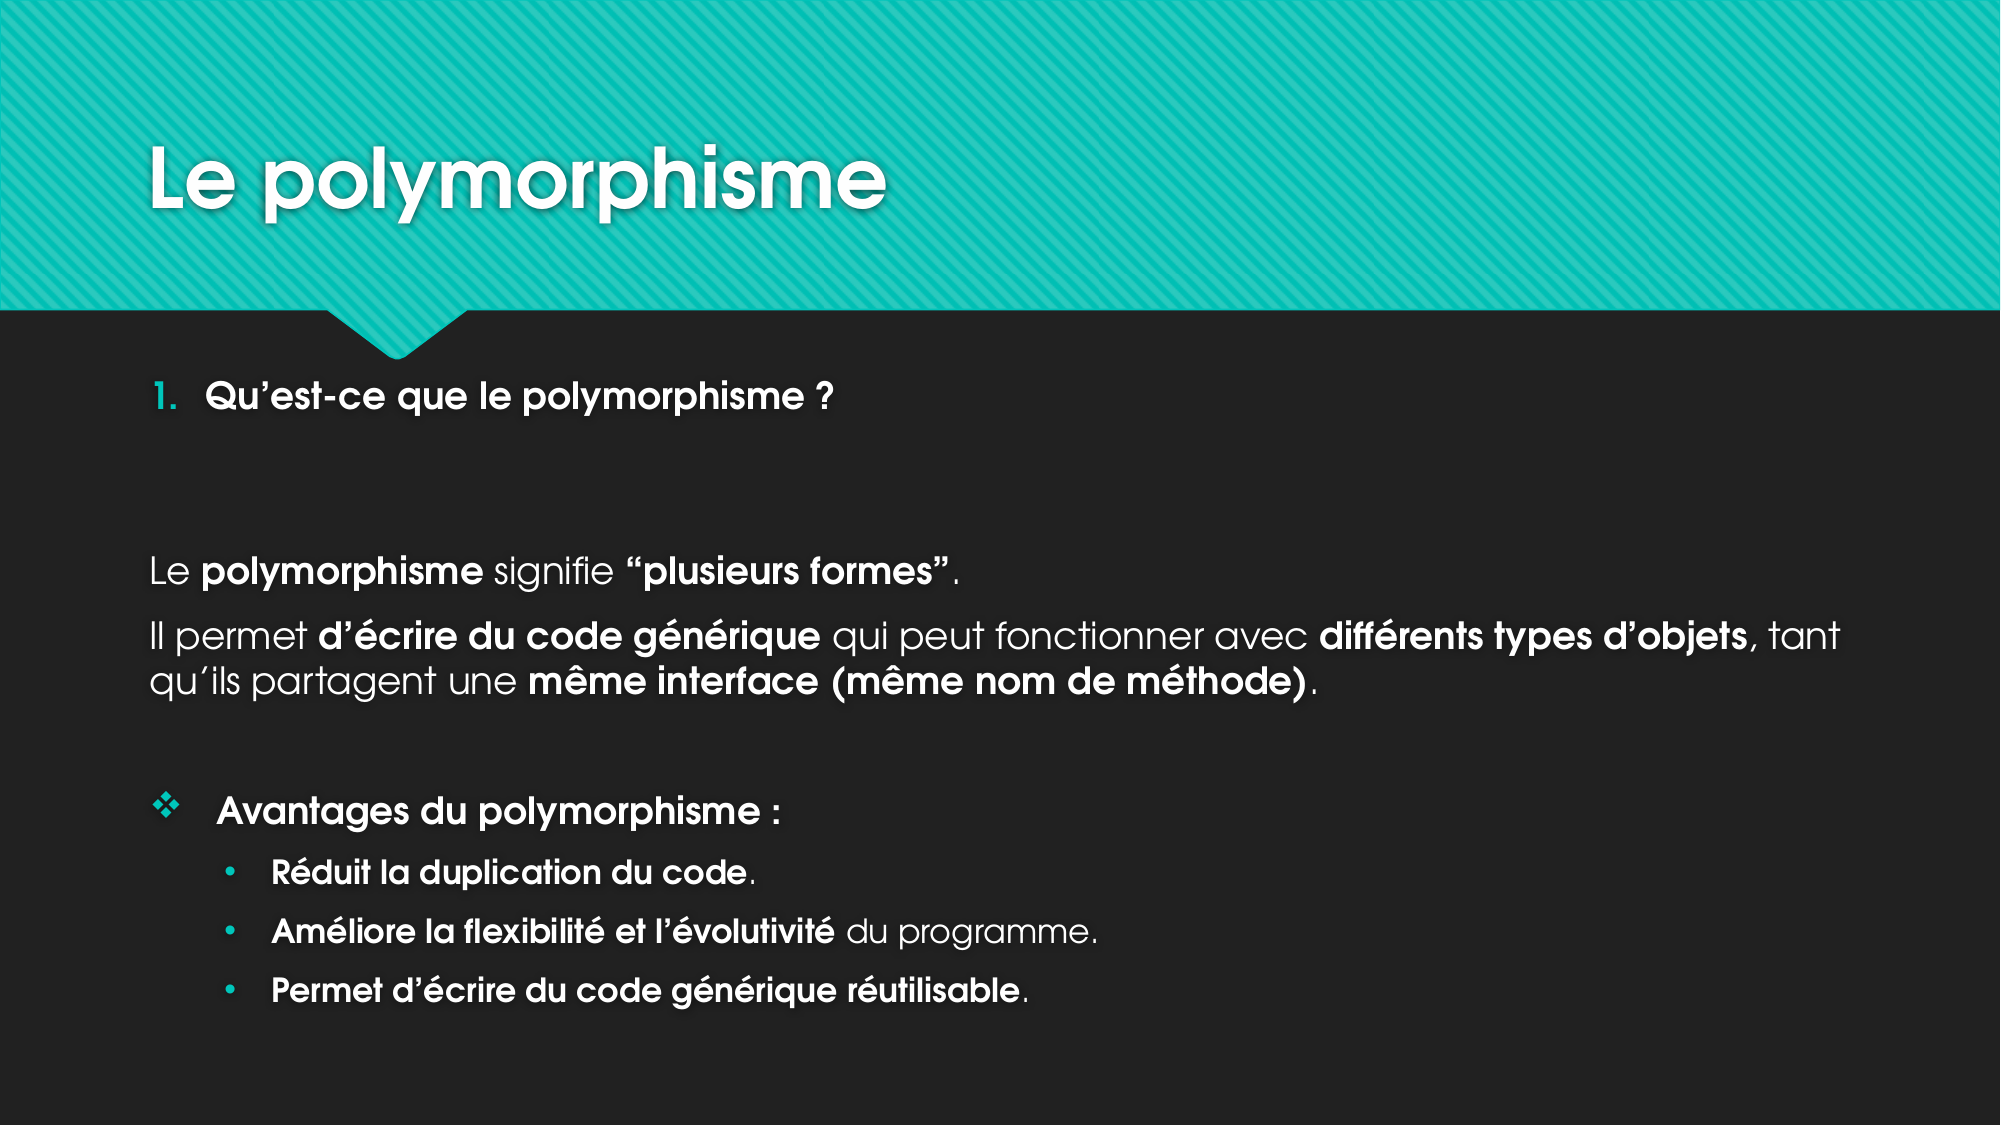

# Le polymorphisme
Qu’est-ce que le polymorphisme ?

Le polymorphisme signifie “plusieurs formes”.
Il permet d’écrire du code générique qui peut fonctionner avec différents types d’objets, tant qu’ils partagent une même interface (même nom de méthode).

 Avantages du polymorphisme :
Réduit la duplication du code.
Améliore la flexibilité et l’évolutivité du programme.
Permet d’écrire du code générique réutilisable.